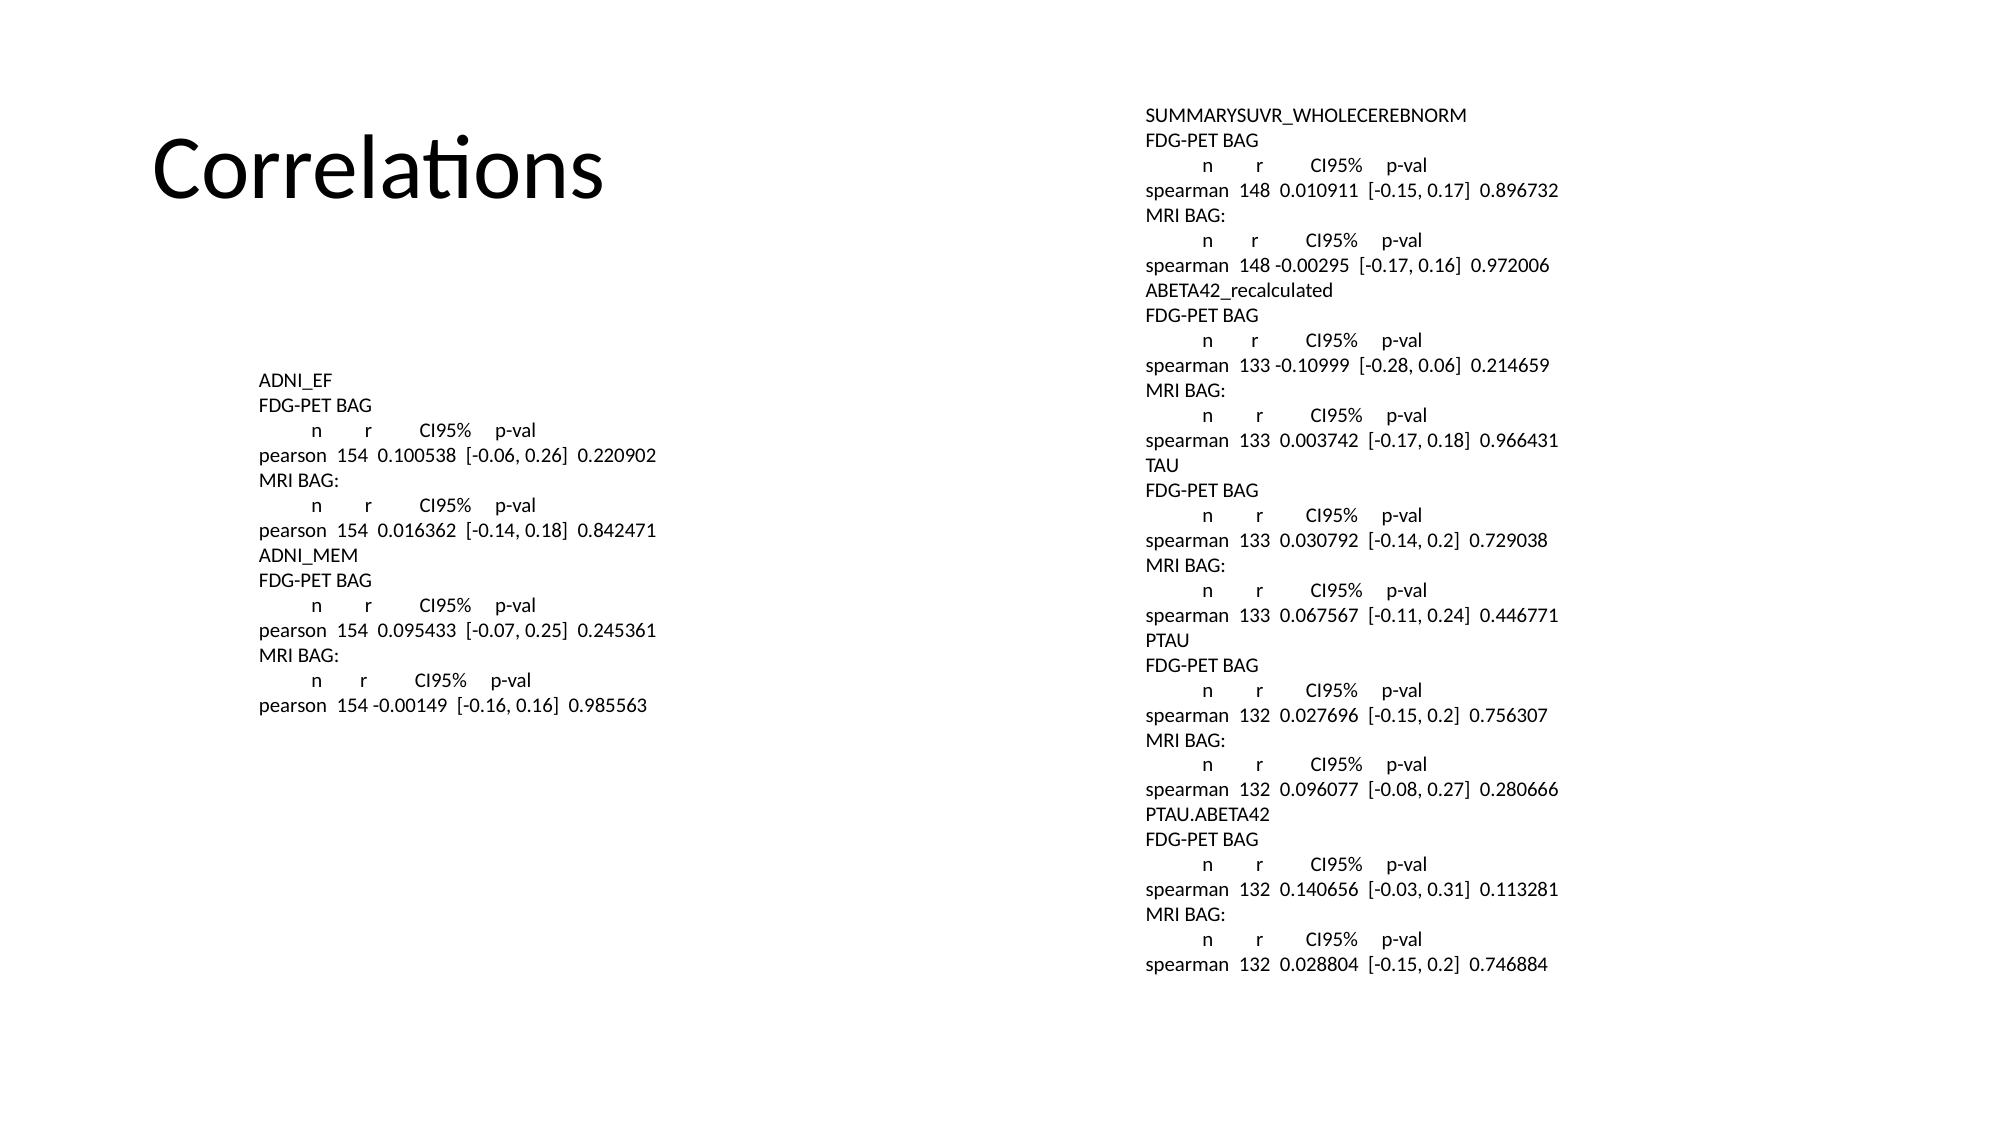

# Correlations
SUMMARYSUVR_WHOLECEREBNORM
FDG-PET BAG
            n         r          CI95%     p-val
spearman  148  0.010911  [-0.15, 0.17]  0.896732
MRI BAG:
            n        r          CI95%     p-val
spearman  148 -0.00295  [-0.17, 0.16]  0.972006
ABETA42_recalculated
FDG-PET BAG
            n        r          CI95%     p-val
spearman  133 -0.10999  [-0.28, 0.06]  0.214659
MRI BAG:
            n         r          CI95%     p-val
spearman  133  0.003742  [-0.17, 0.18]  0.966431
TAU
FDG-PET BAG
            n         r         CI95%     p-val
spearman  133  0.030792  [-0.14, 0.2]  0.729038
MRI BAG:
            n         r          CI95%     p-val
spearman  133  0.067567  [-0.11, 0.24]  0.446771
PTAU
FDG-PET BAG
            n         r         CI95%     p-val
spearman  132  0.027696  [-0.15, 0.2]  0.756307
MRI BAG:
            n         r          CI95%     p-val
spearman  132  0.096077  [-0.08, 0.27]  0.280666
PTAU.ABETA42
FDG-PET BAG
            n         r          CI95%     p-val
spearman  132  0.140656  [-0.03, 0.31]  0.113281
MRI BAG:
            n         r         CI95%     p-val
spearman  132  0.028804  [-0.15, 0.2]  0.746884
ADNI_EF
FDG-PET BAG
           n         r          CI95%     p-val
pearson  154  0.100538  [-0.06, 0.26]  0.220902
MRI BAG:
           n         r          CI95%     p-val
pearson  154  0.016362  [-0.14, 0.18]  0.842471
ADNI_MEM
FDG-PET BAG
           n         r          CI95%     p-val
pearson  154  0.095433  [-0.07, 0.25]  0.245361
MRI BAG:
           n        r          CI95%     p-val
pearson  154 -0.00149  [-0.16, 0.16]  0.985563